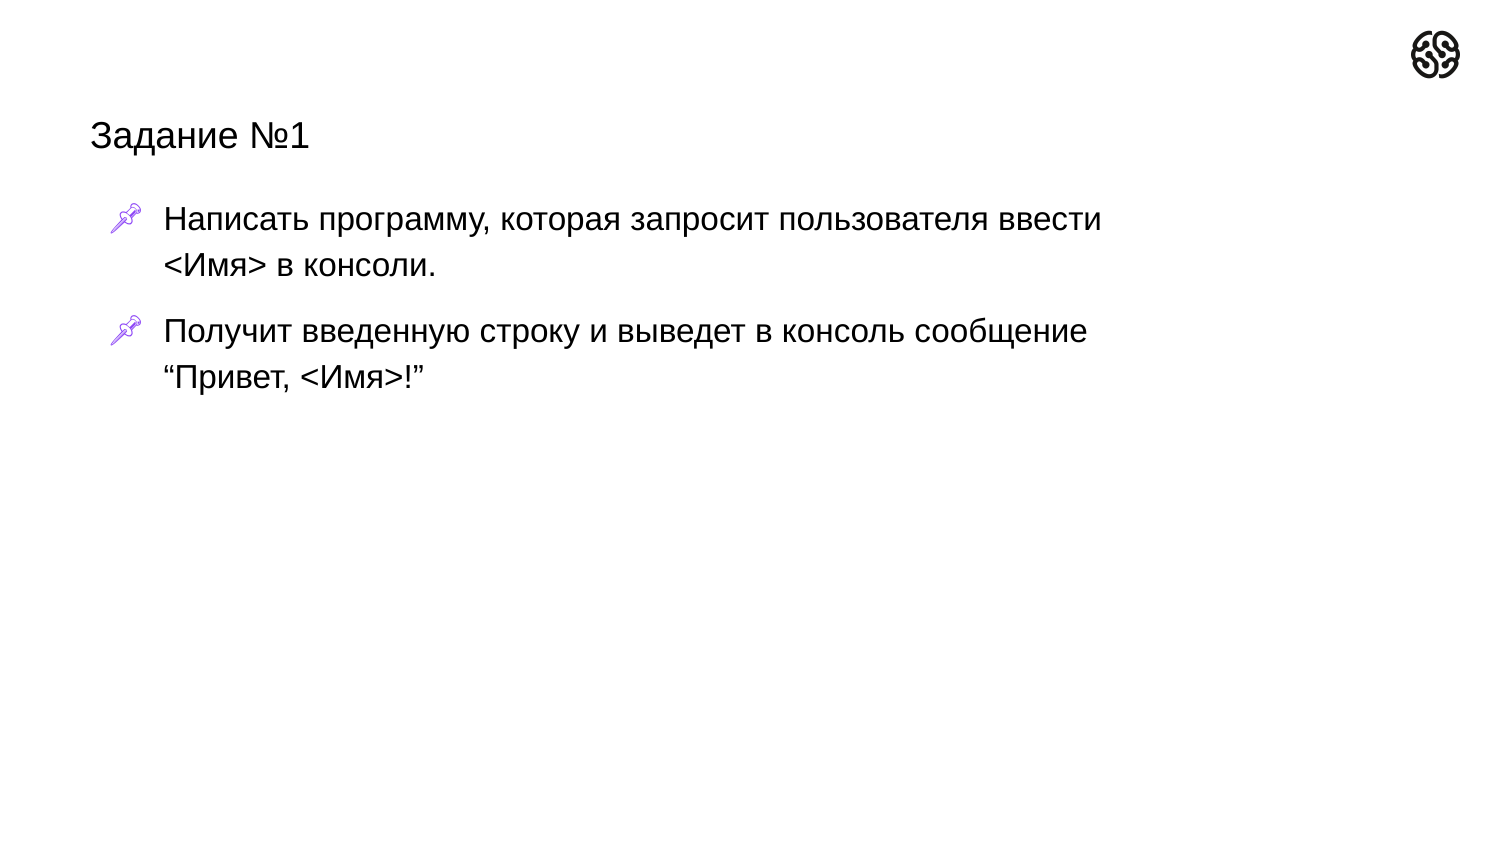

# Задание №1
Написать программу, которая запросит пользователя ввести <Имя> в консоли.
Получит введенную строку и выведет в консоль сообщение “Привет, <Имя>!”